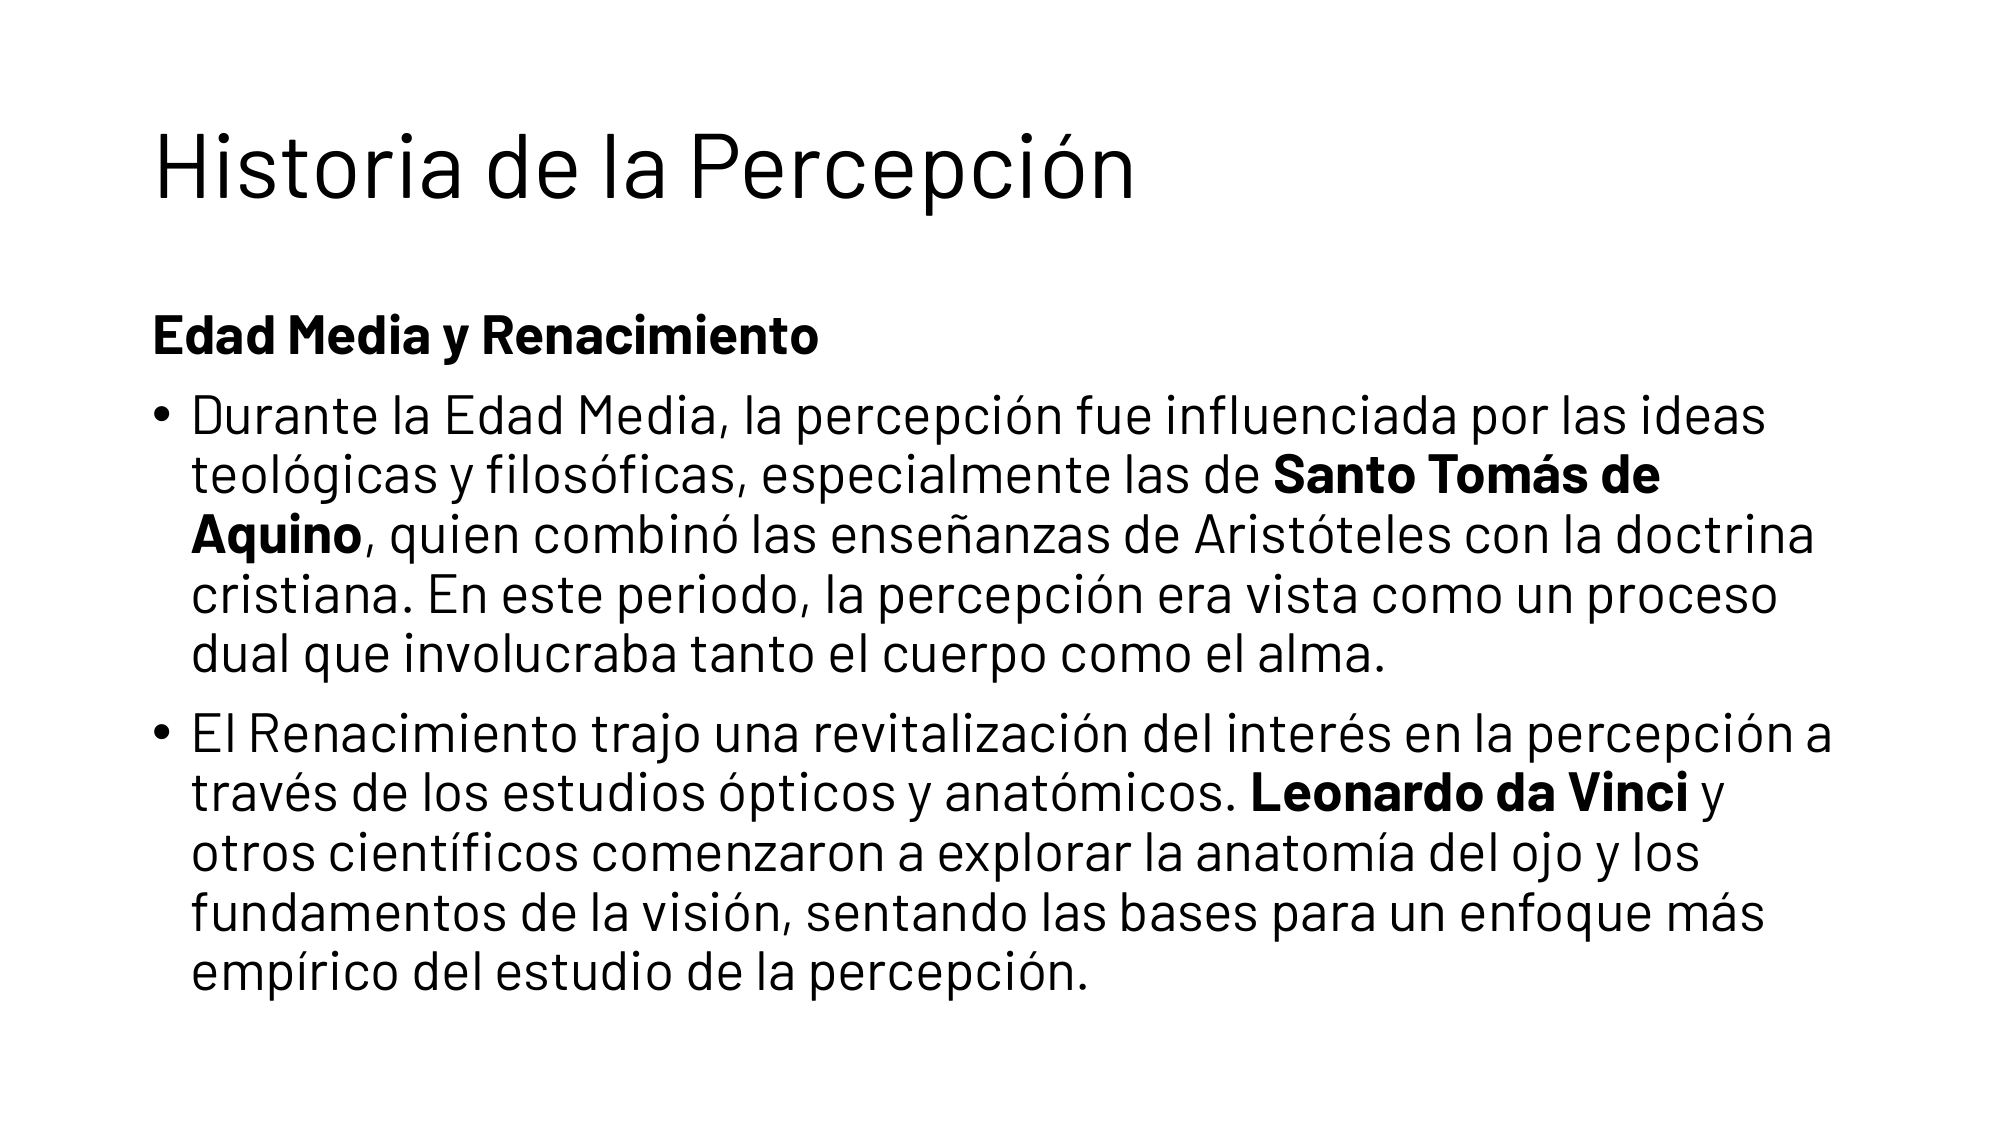

# Historia de la Percepción
Edad Media y Renacimiento
Durante la Edad Media, la percepción fue influenciada por las ideas teológicas y filosóficas, especialmente las de Santo Tomás de Aquino, quien combinó las enseñanzas de Aristóteles con la doctrina cristiana. En este periodo, la percepción era vista como un proceso dual que involucraba tanto el cuerpo como el alma.
El Renacimiento trajo una revitalización del interés en la percepción a través de los estudios ópticos y anatómicos. Leonardo da Vinci y otros científicos comenzaron a explorar la anatomía del ojo y los fundamentos de la visión, sentando las bases para un enfoque más empírico del estudio de la percepción.